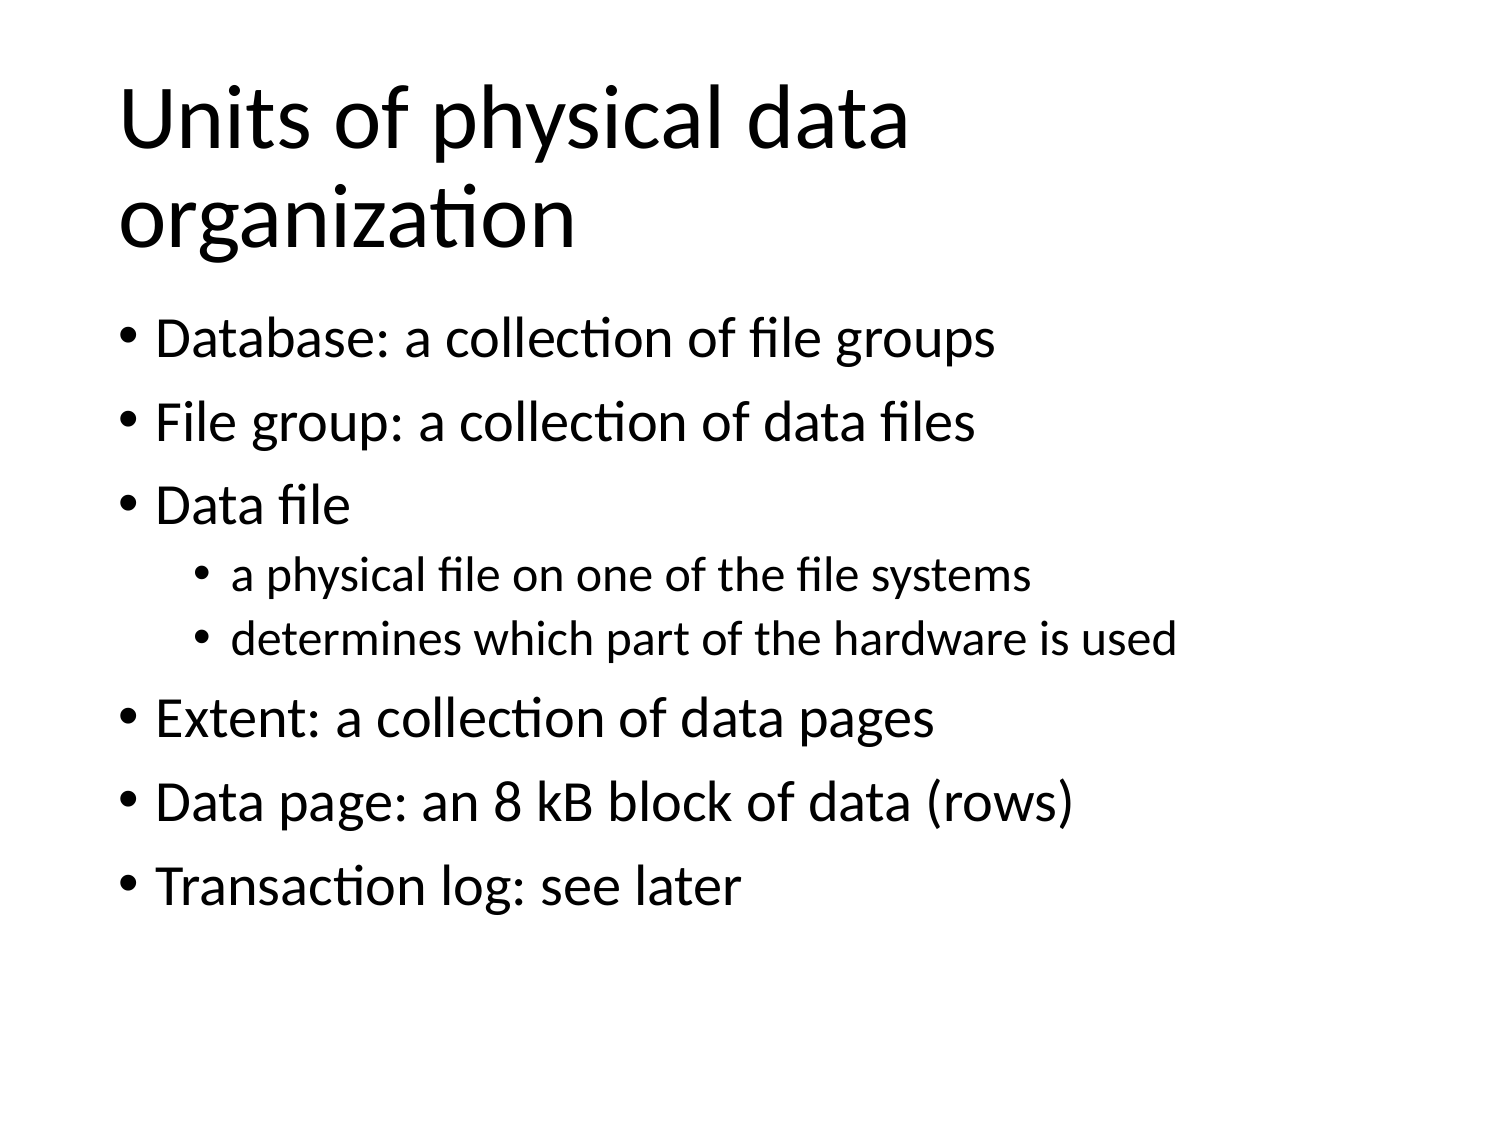

# Units of physical data organization
Database: a collection of file groups
File group: a collection of data files
Data file
a physical file on one of the file systems
determines which part of the hardware is used
Extent: a collection of data pages
Data page: an 8 kB block of data (rows)
Transaction log: see later